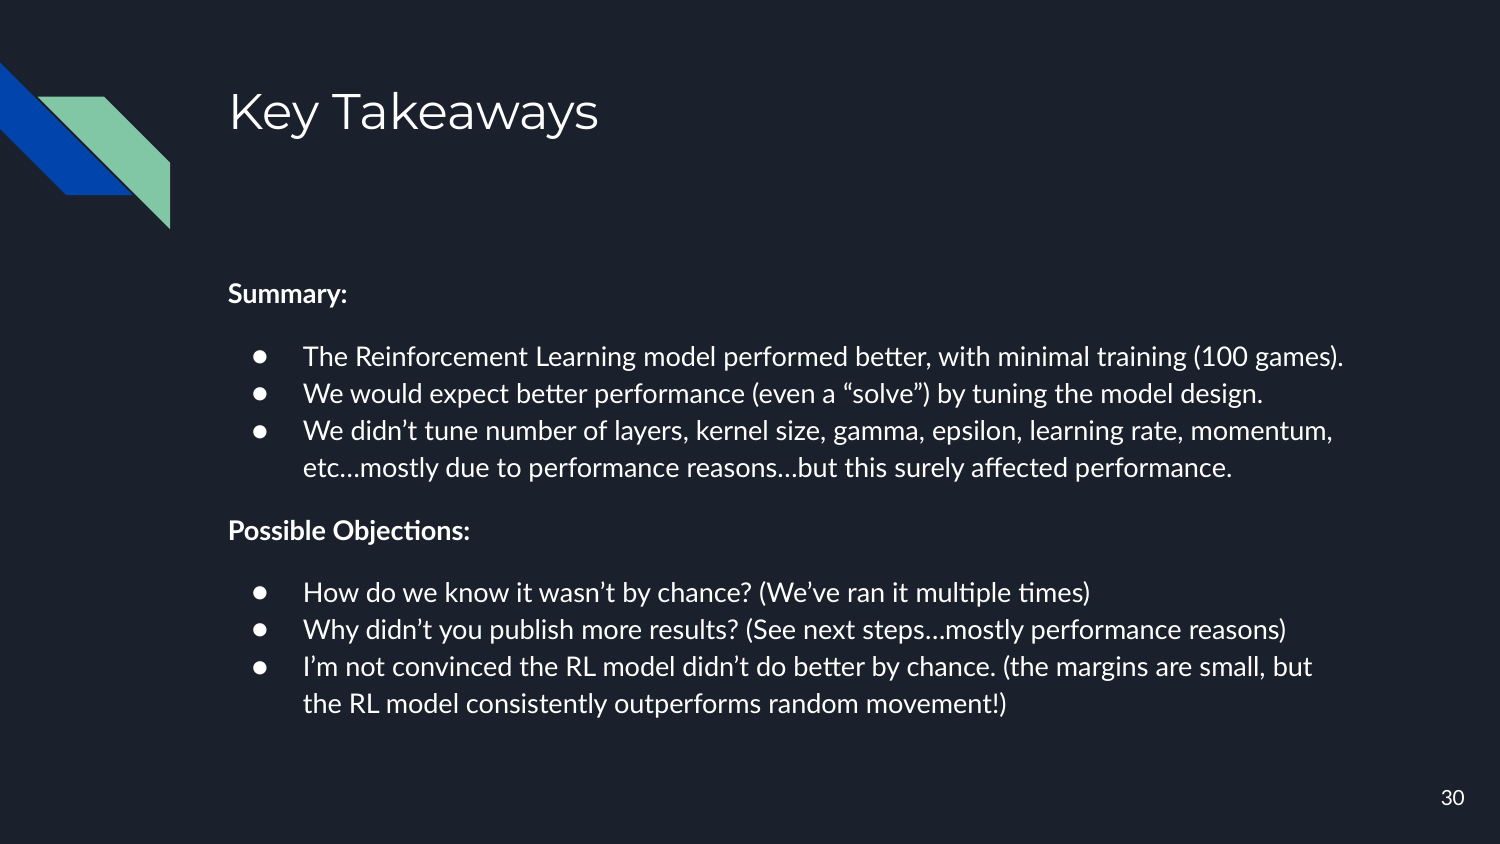

# Key Takeaways
Summary:
The Reinforcement Learning model performed better, with minimal training (100 games).
We would expect better performance (even a “solve”) by tuning the model design.
We didn’t tune number of layers, kernel size, gamma, epsilon, learning rate, momentum, etc…mostly due to performance reasons…but this surely affected performance.
Possible Objections:
How do we know it wasn’t by chance? (We’ve ran it multiple times)
Why didn’t you publish more results? (See next steps…mostly performance reasons)
I’m not convinced the RL model didn’t do better by chance. (the margins are small, but the RL model consistently outperforms random movement!)
30